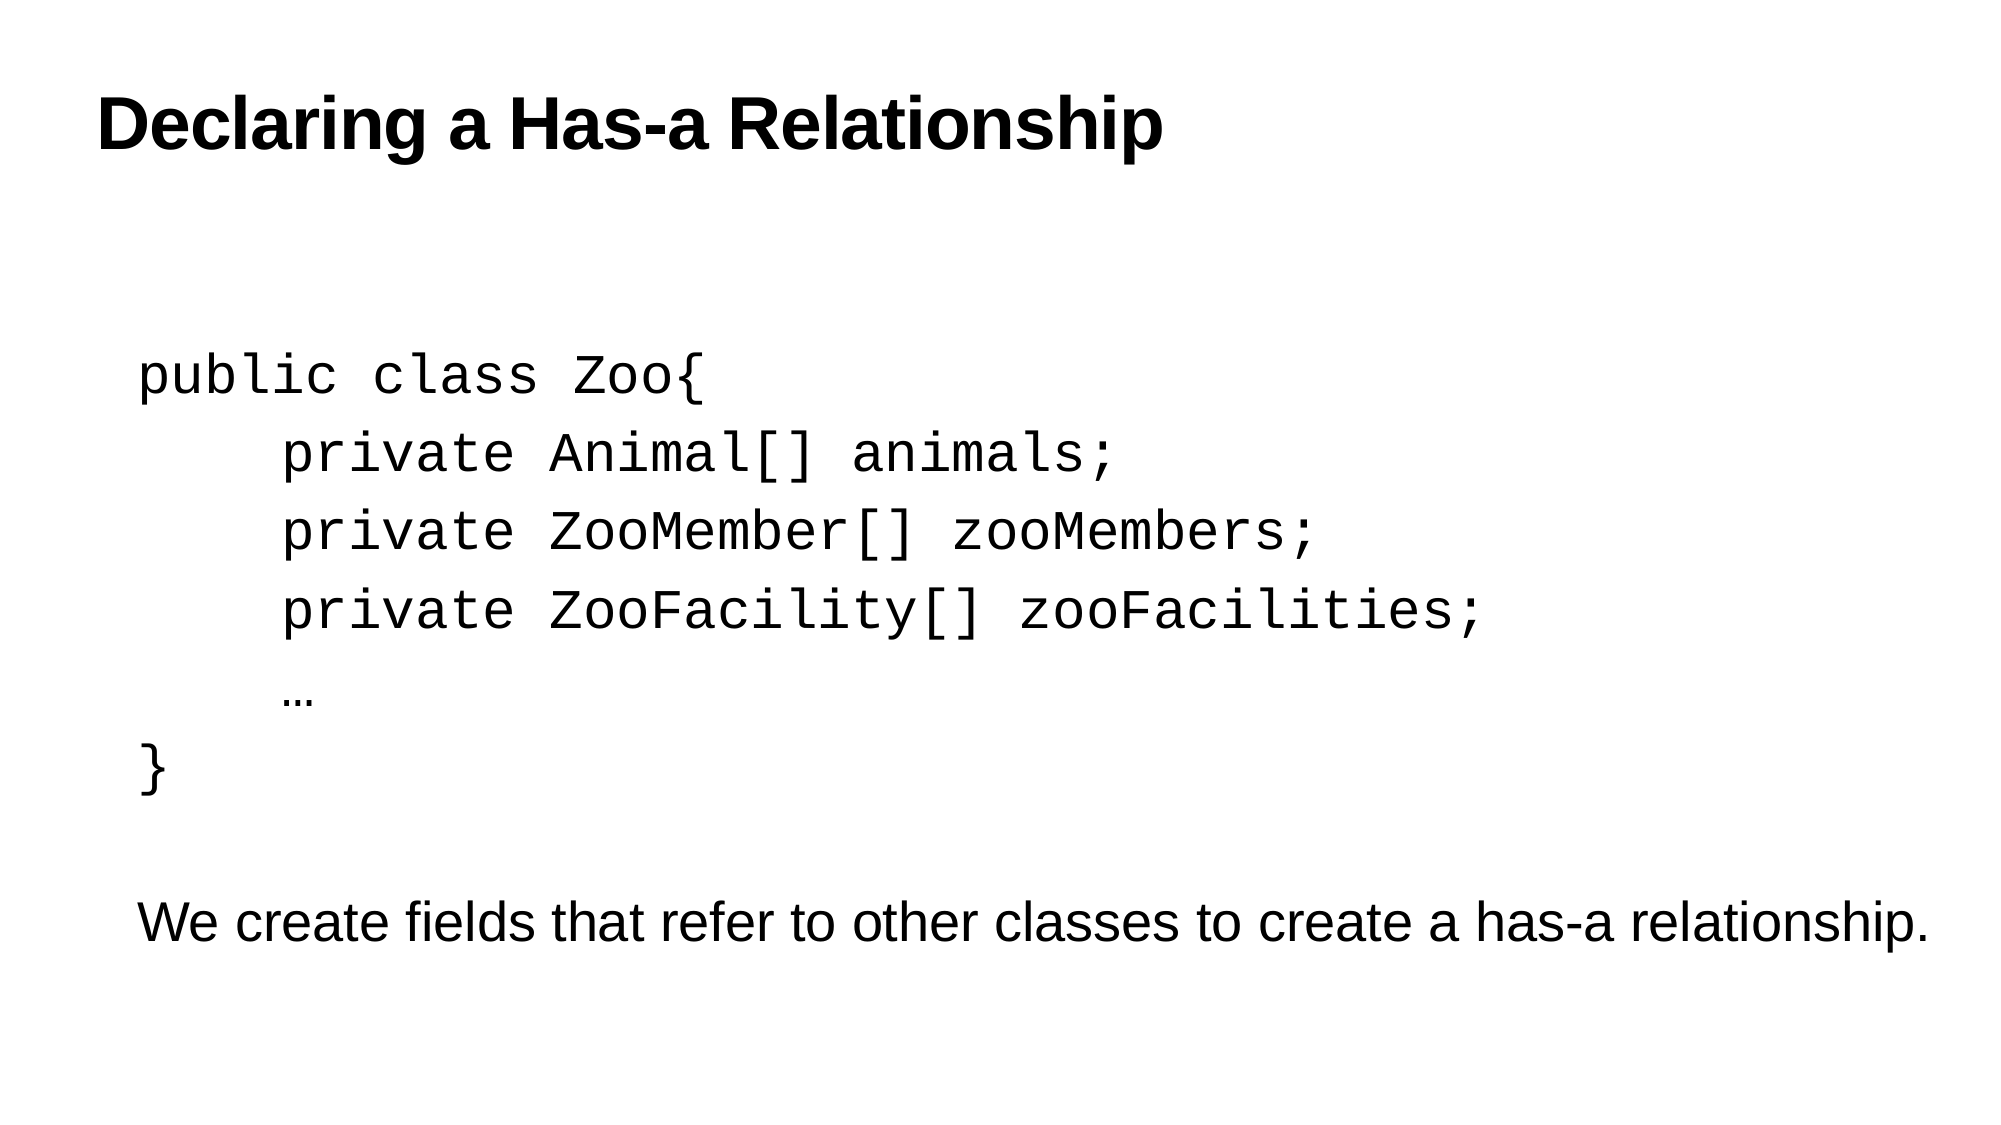

# Declaring a Has-a Relationship
public class Zoo{
	private Animal[] animals;
	private ZooMember[] zooMembers;
	private ZooFacility[] zooFacilities;
	…
}

We create fields that refer to other classes to create a has-a relationship.